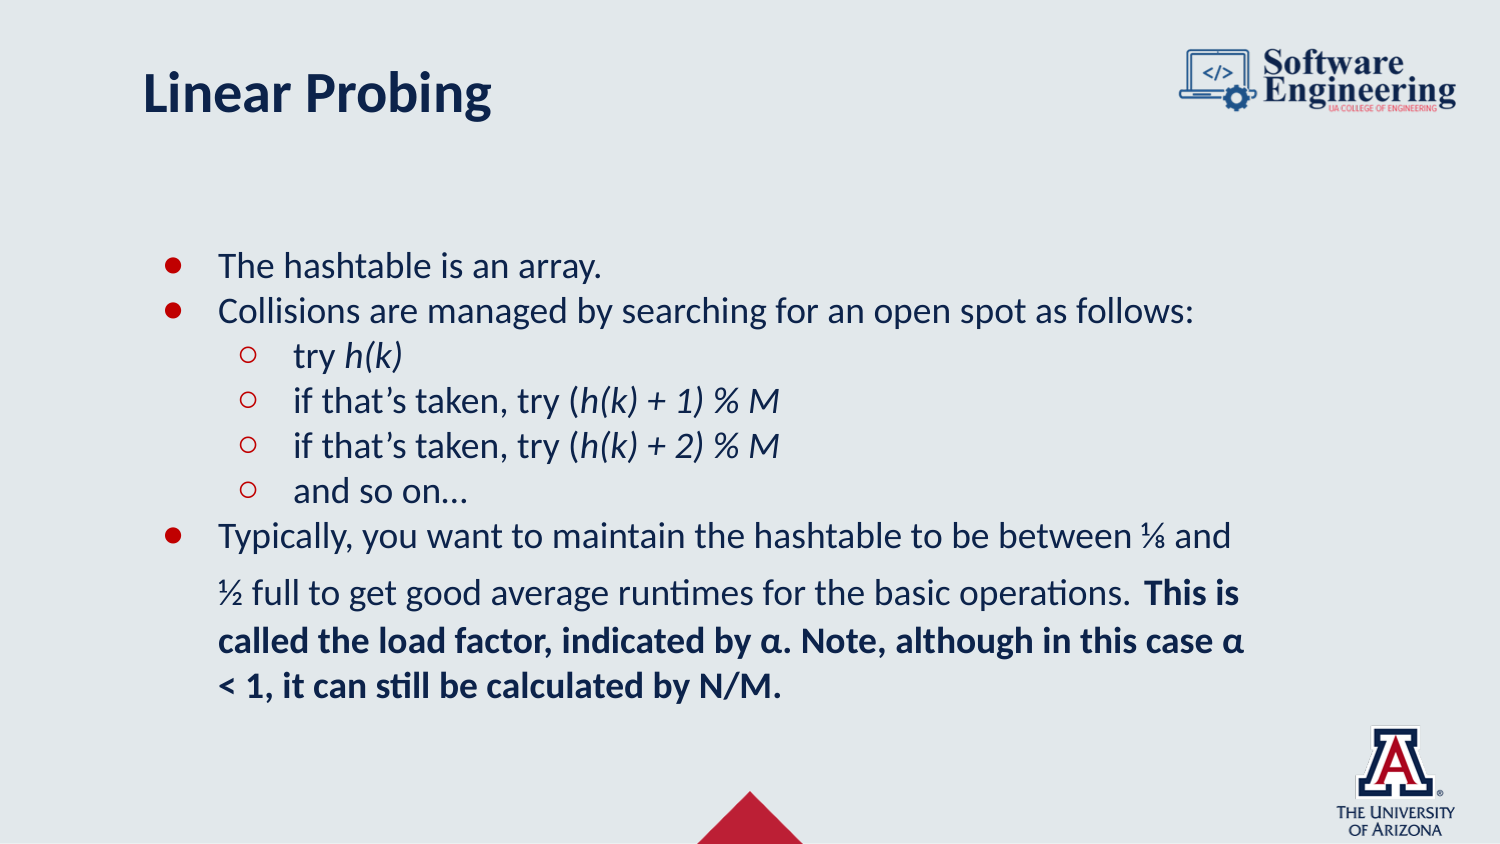

Linear Probing
The hashtable is an array.
Collisions are managed by searching for an open spot as follows:
try h(k)
if that’s taken, try (h(k) + 1) % M
if that’s taken, try (h(k) + 2) % M
and so on…
Typically, you want to maintain the hashtable to be between ⅛ and ½ full to get good average runtimes for the basic operations. This is called the load factor, indicated by α. Note, although in this case α < 1, it can still be calculated by N/M.